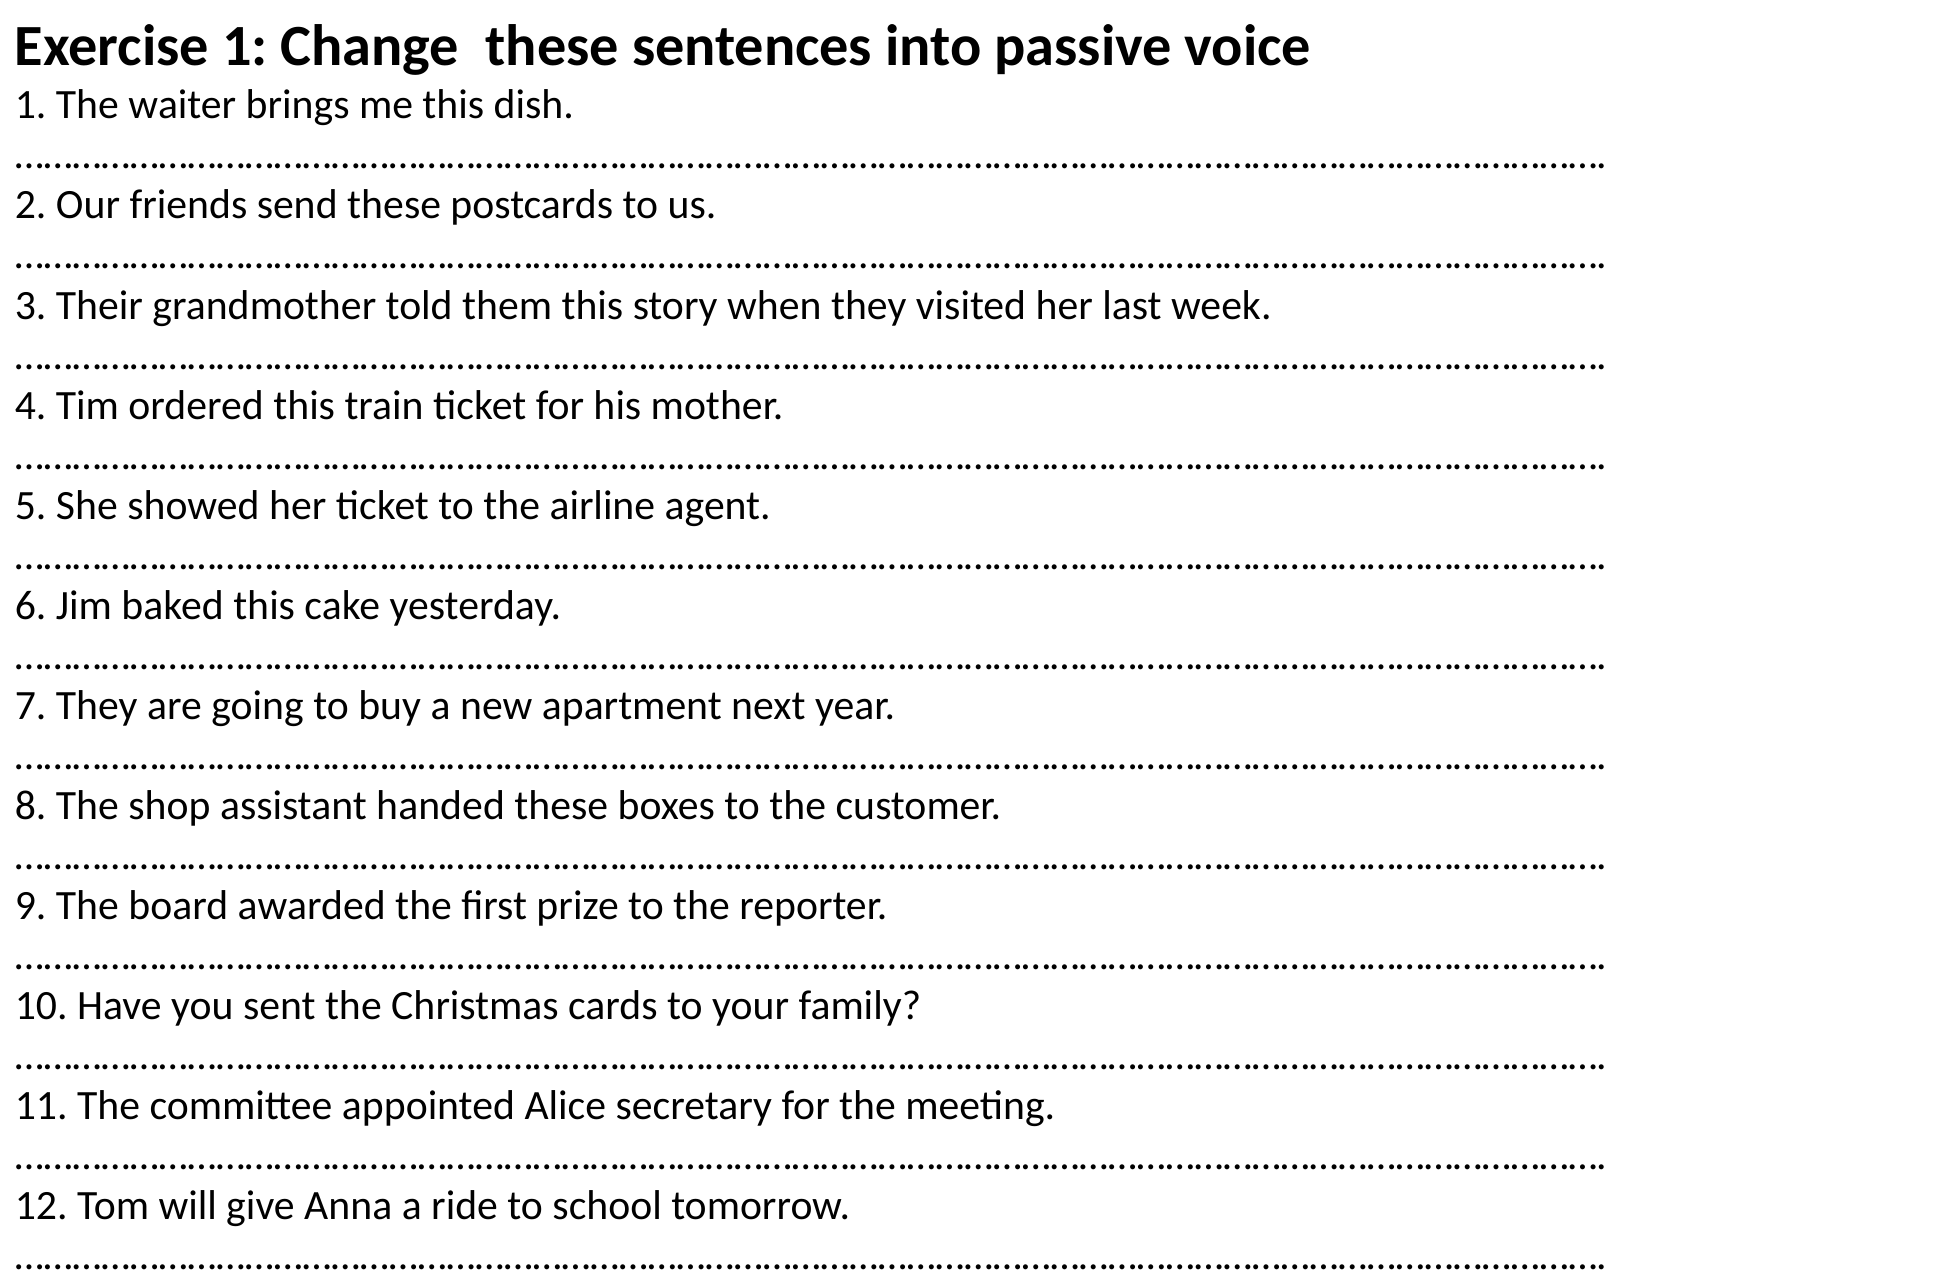

Exercise 1: Change  these sentences into passive voice
1. The waiter brings me this dish.
………………………………………………………………………………………………………………………………………………….
2. Our friends send these postcards to us.
………………………………………………………………………………………………………………………………………………….
3. Their grandmother told them this story when they visited her last week.
………………………………………………………………………………………………………………………………………………….
4. Tim ordered this train ticket for his mother.
………………………………………………………………………………………………………………………………………………….
5. She showed her ticket to the airline agent.
………………………………………………………………………………………………………………………………………………….
6. Jim baked this cake yesterday.
………………………………………………………………………………………………………………………………………………….
7. They are going to buy a new apartment next year.
………………………………………………………………………………………………………………………………………………….
8. The shop assistant handed these boxes to the customer.
………………………………………………………………………………………………………………………………………………….
9. The board awarded the first prize to the reporter.
………………………………………………………………………………………………………………………………………………….
10. Have you sent the Christmas cards to your family?
………………………………………………………………………………………………………………………………………………….
11. The committee appointed Alice secretary for the meeting.
………………………………………………………………………………………………………………………………………………….
12. Tom will give Anna a ride to school tomorrow.
………………………………………………………………………………………………………………………………………………….